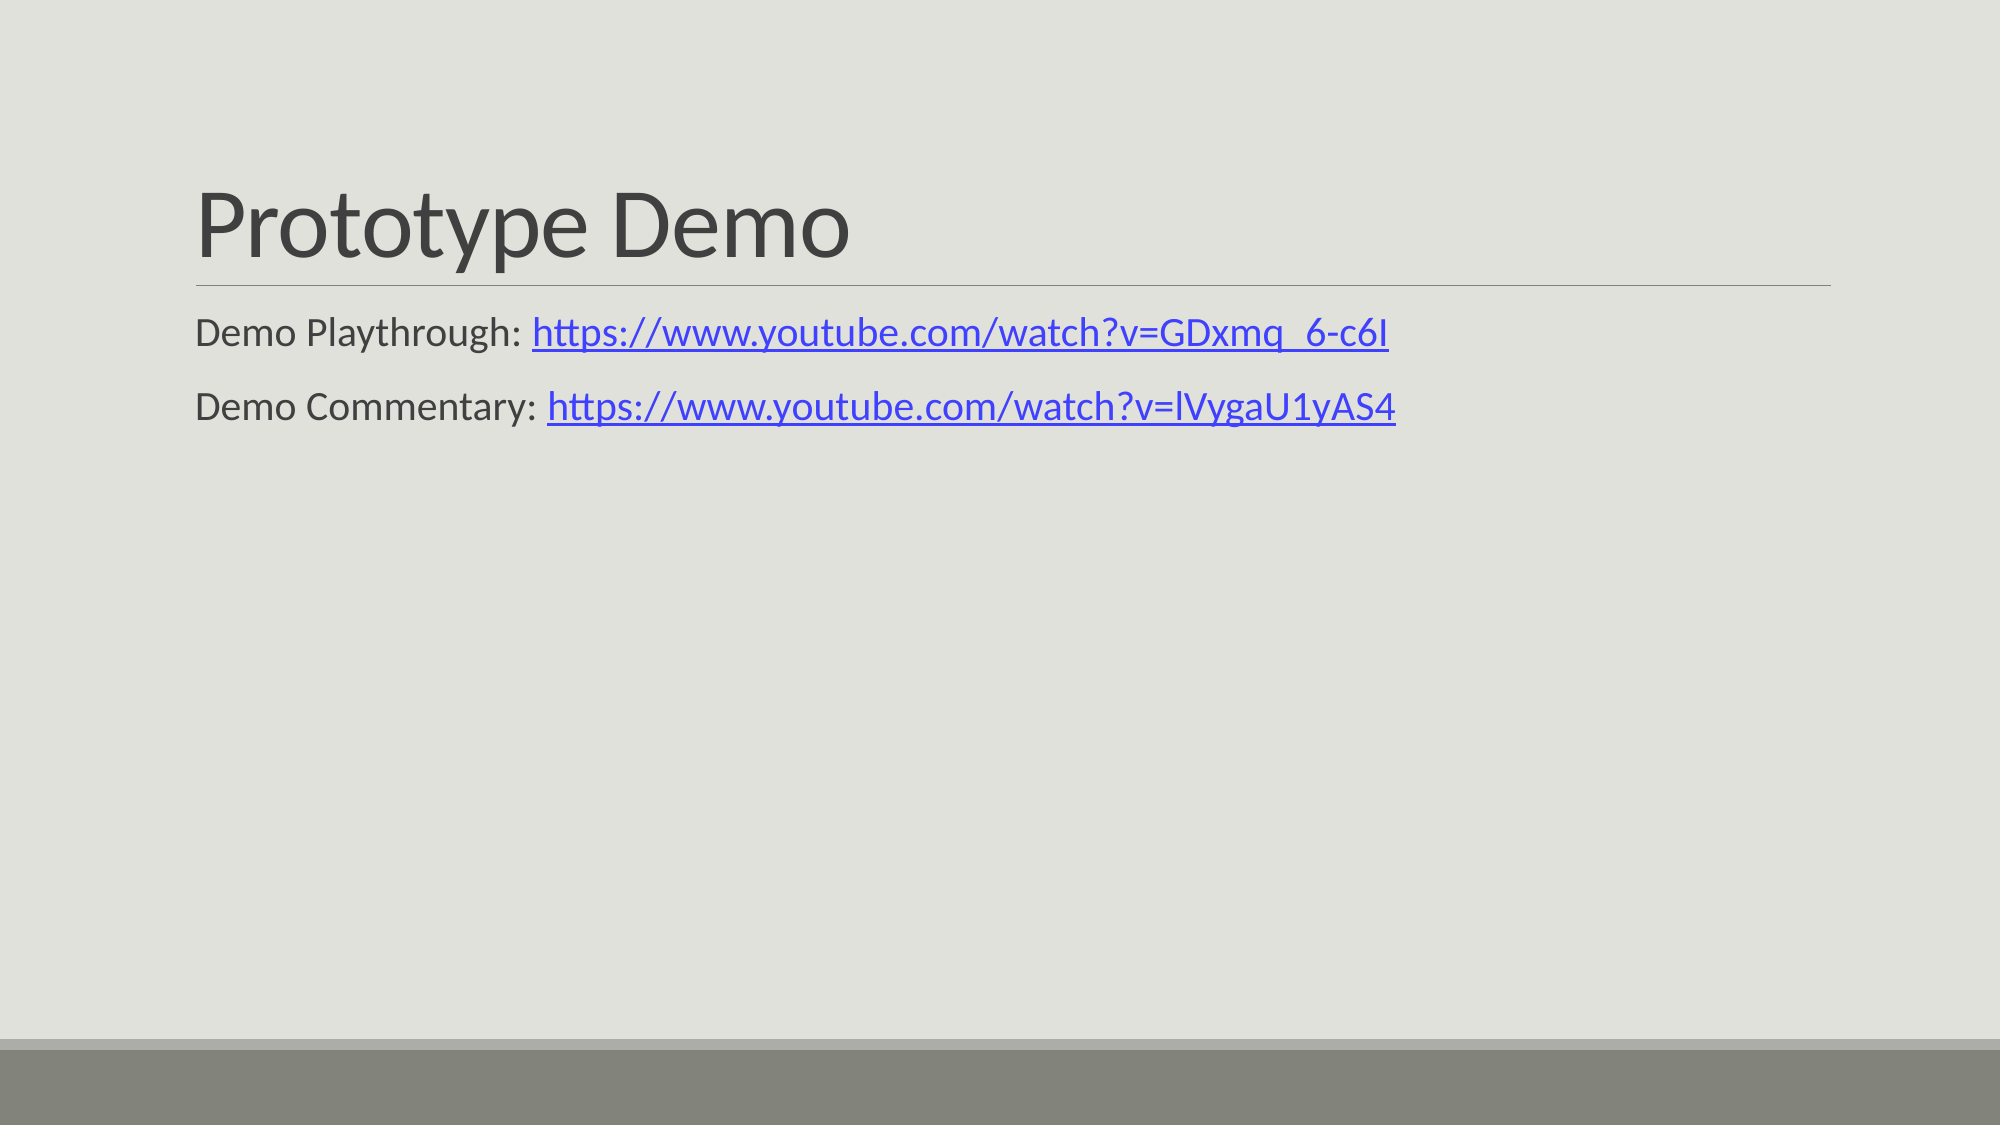

# Prototype Demo
Demo Playthrough: https://www.youtube.com/watch?v=GDxmq_6-c6I
Demo Commentary: https://www.youtube.com/watch?v=lVygaU1yAS4